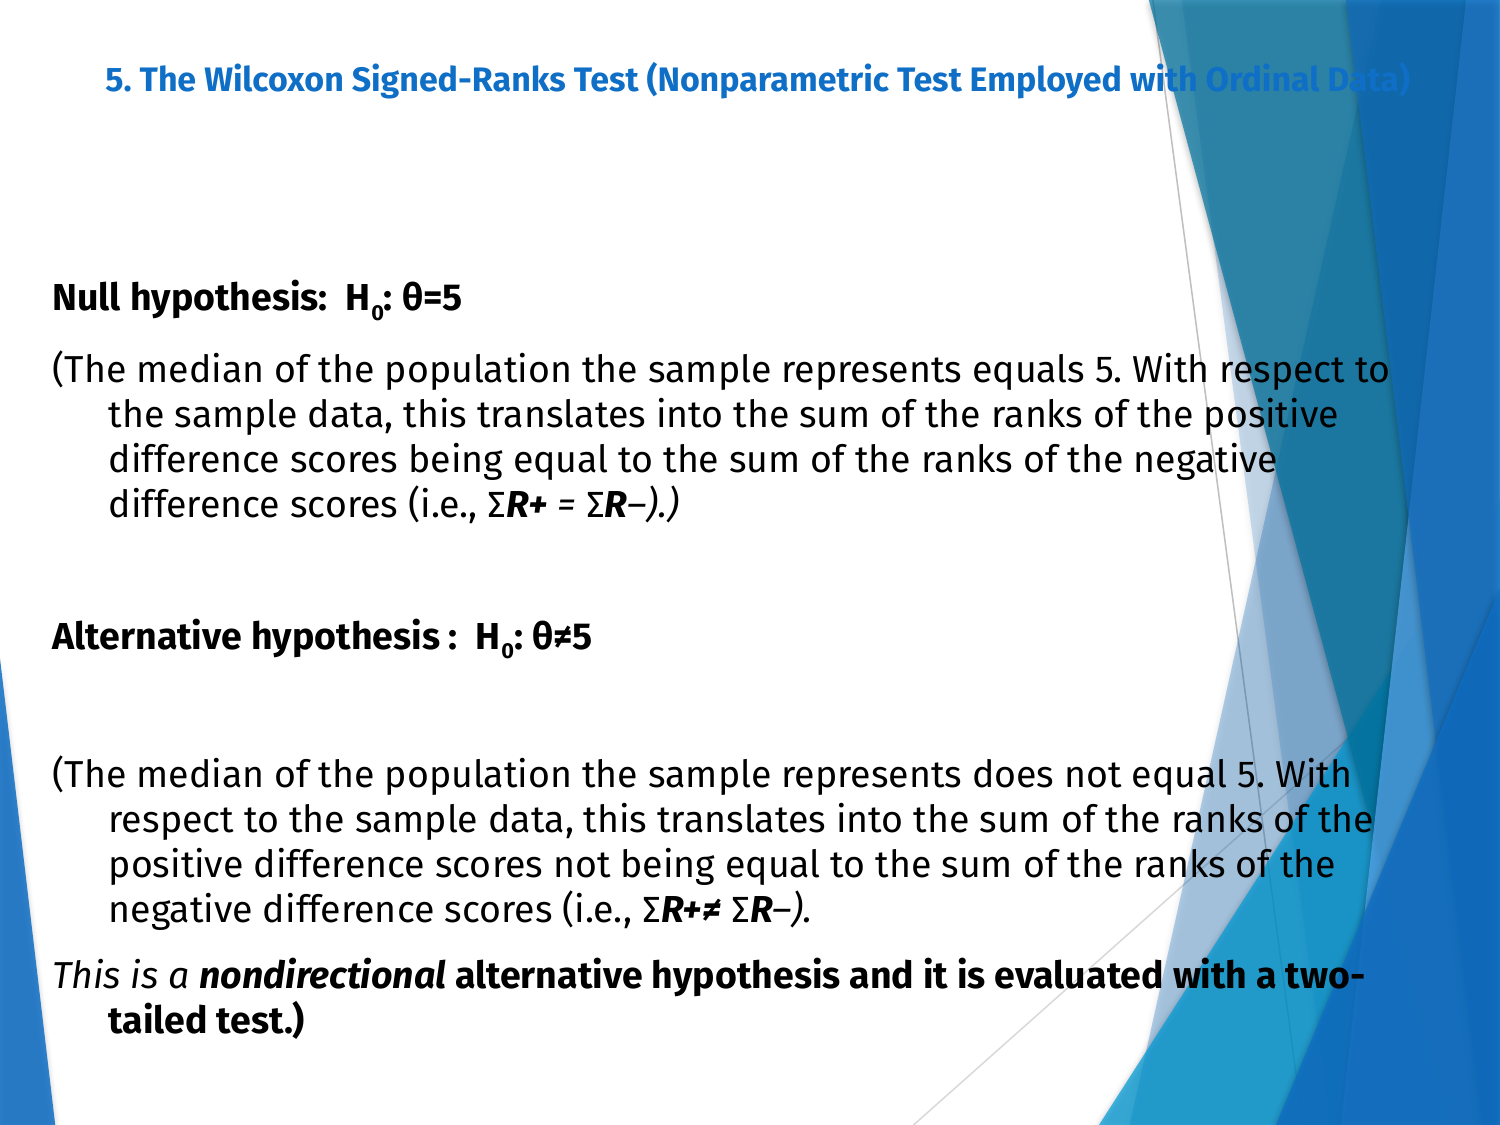

# 5. The Wilcoxon Signed-Ranks Test (Nonparametric Test Employed with Ordinal Data)

Null hypothesis:  H0: θ=5
(The median of the population the sample represents equals 5. With respect to the sample data, this translates into the sum of the ranks of the positive difference scores being equal to the sum of the ranks of the negative difference scores (i.e., ∑R+ = ∑R–).)

Alternative hypothesis :  H0: θ≠5

(The median of the population the sample represents does not equal 5. With respect to the sample data, this translates into the sum of the ranks of the positive difference scores not being equal to the sum of the ranks of the negative difference scores (i.e., ∑R+≠ ∑R–).
This is a nondirectional alternative hypothesis and it is evaluated with a two-tailed test.)